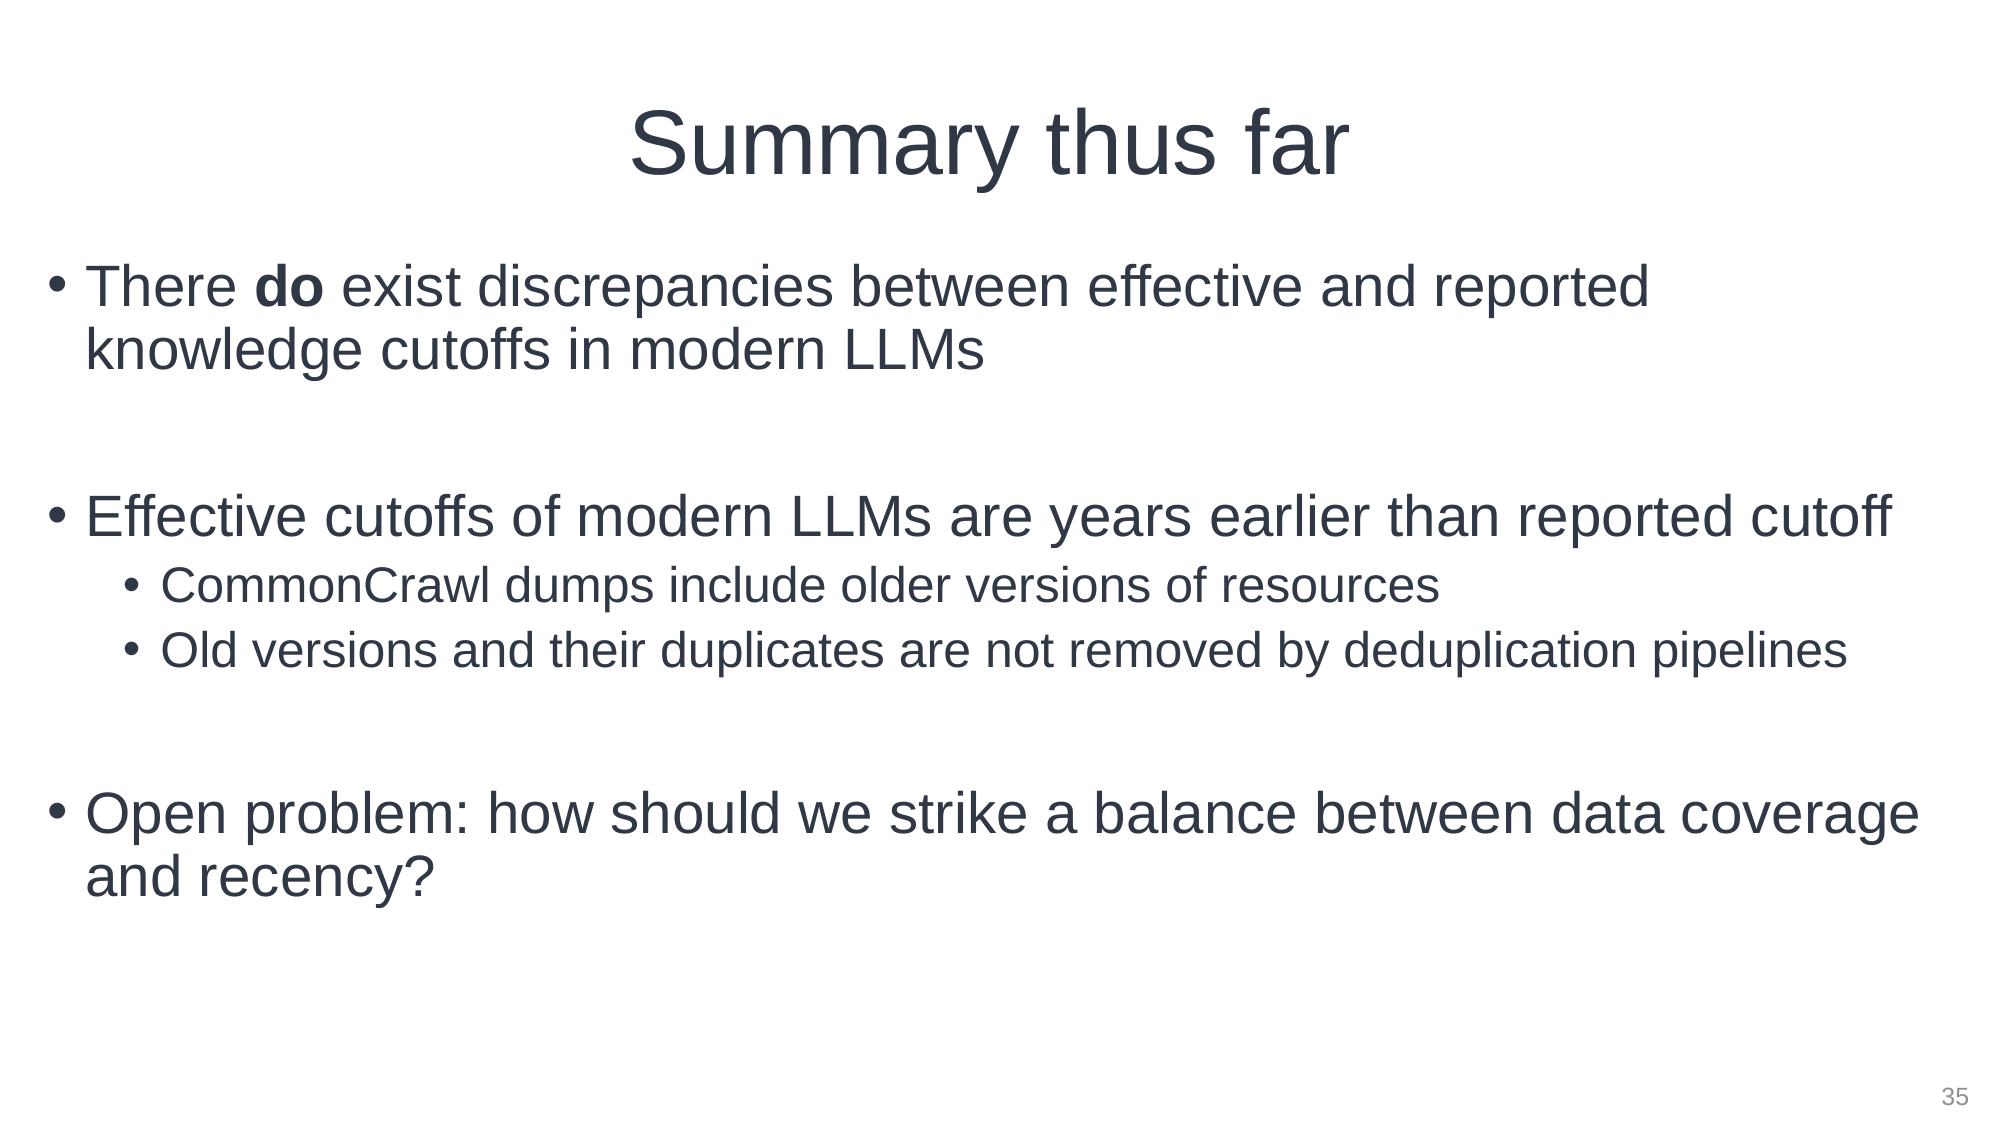

# Summary thus far
There do exist discrepancies between effective and reported knowledge cutoffs in modern LLMs

Effective cutoffs of modern LLMs are years earlier than reported cutoff
CommonCrawl dumps include older versions of resources
Old versions and their duplicates are not removed by deduplication pipelines

Open problem: how should we strike a balance between data coverage and recency?

35